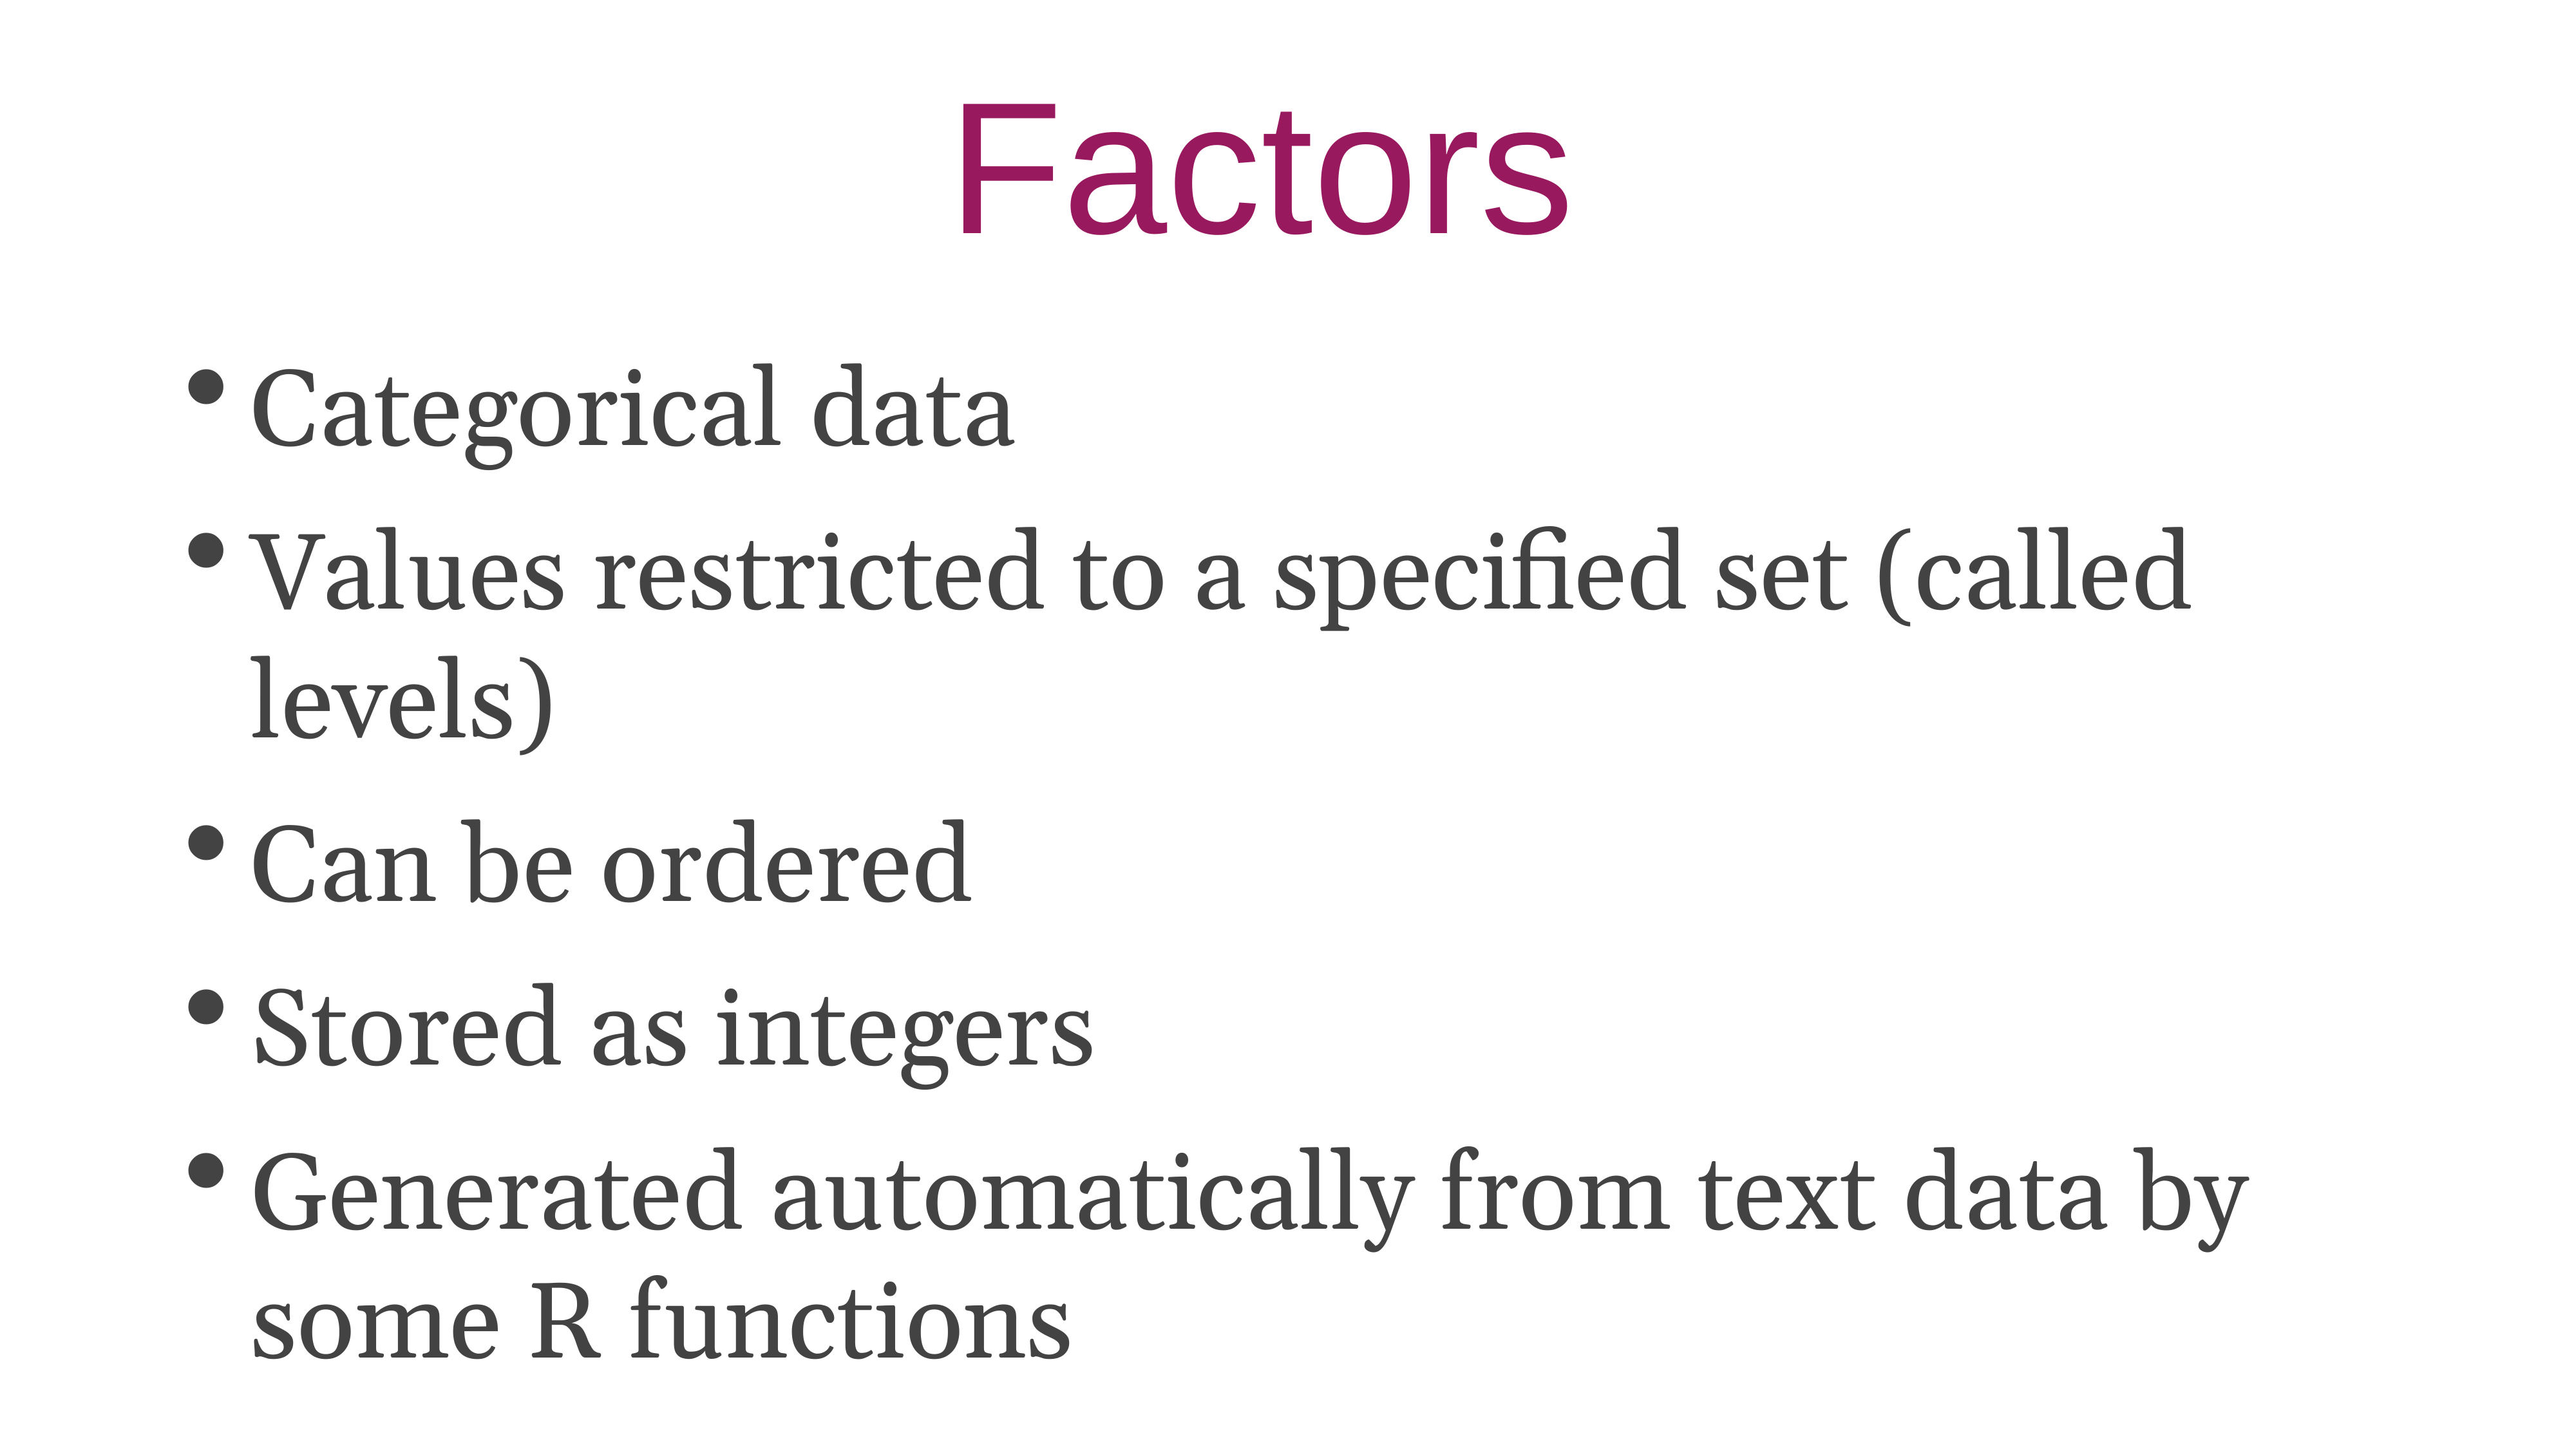

# Factors
Categorical data
Values restricted to a specified set (called levels)
Can be ordered
Stored as integers
Generated automatically from text data by some R functions